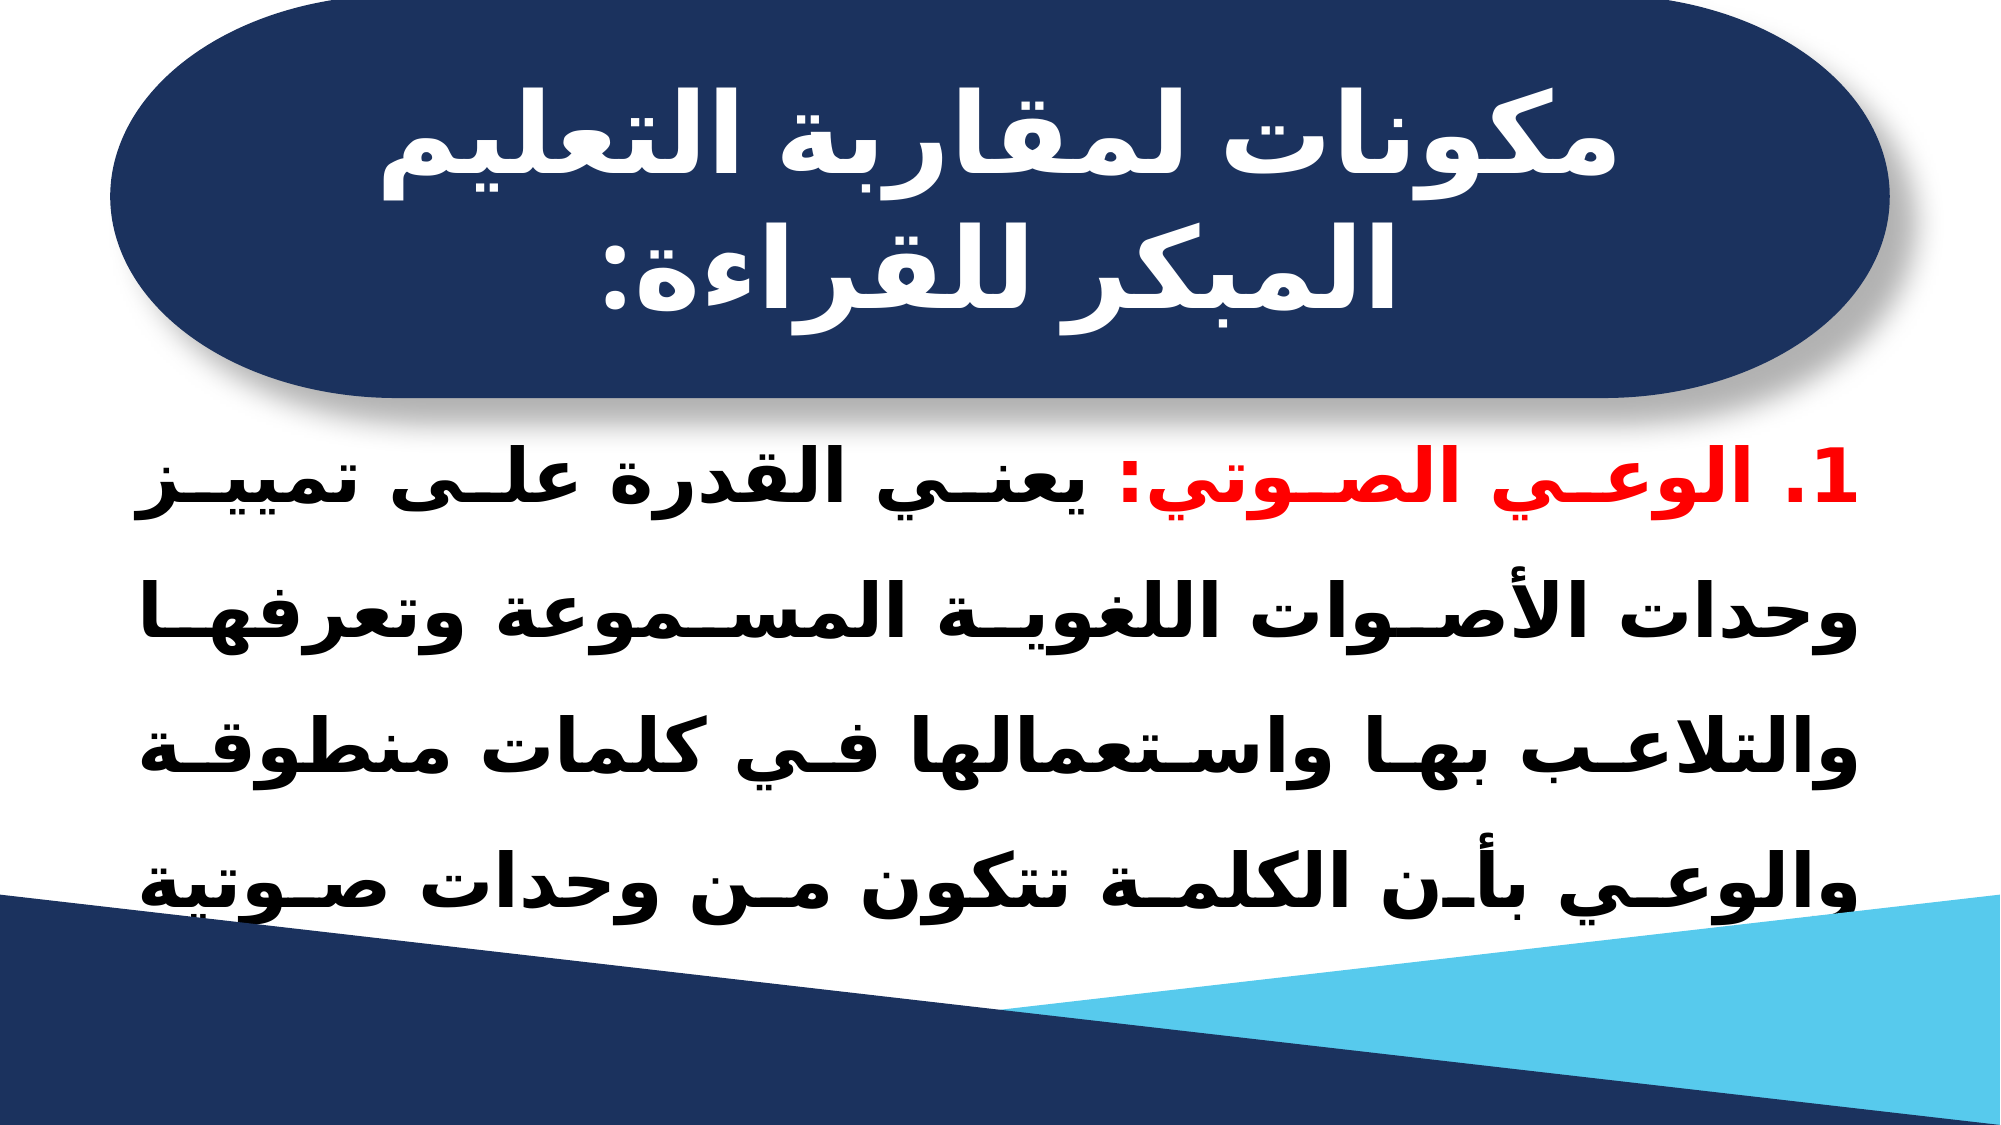

مكونات لمقاربة التعليم المبكر للقراءة:
1. الوعي الصوتي: يعني القدرة على تمييز وحدات الأصوات اللغوية المسموعة وتعرفها والتلاعب بها واستعمالها في كلمات منطوقة والوعي بأن الكلمة تتكون من وحدات صوتية صغرى